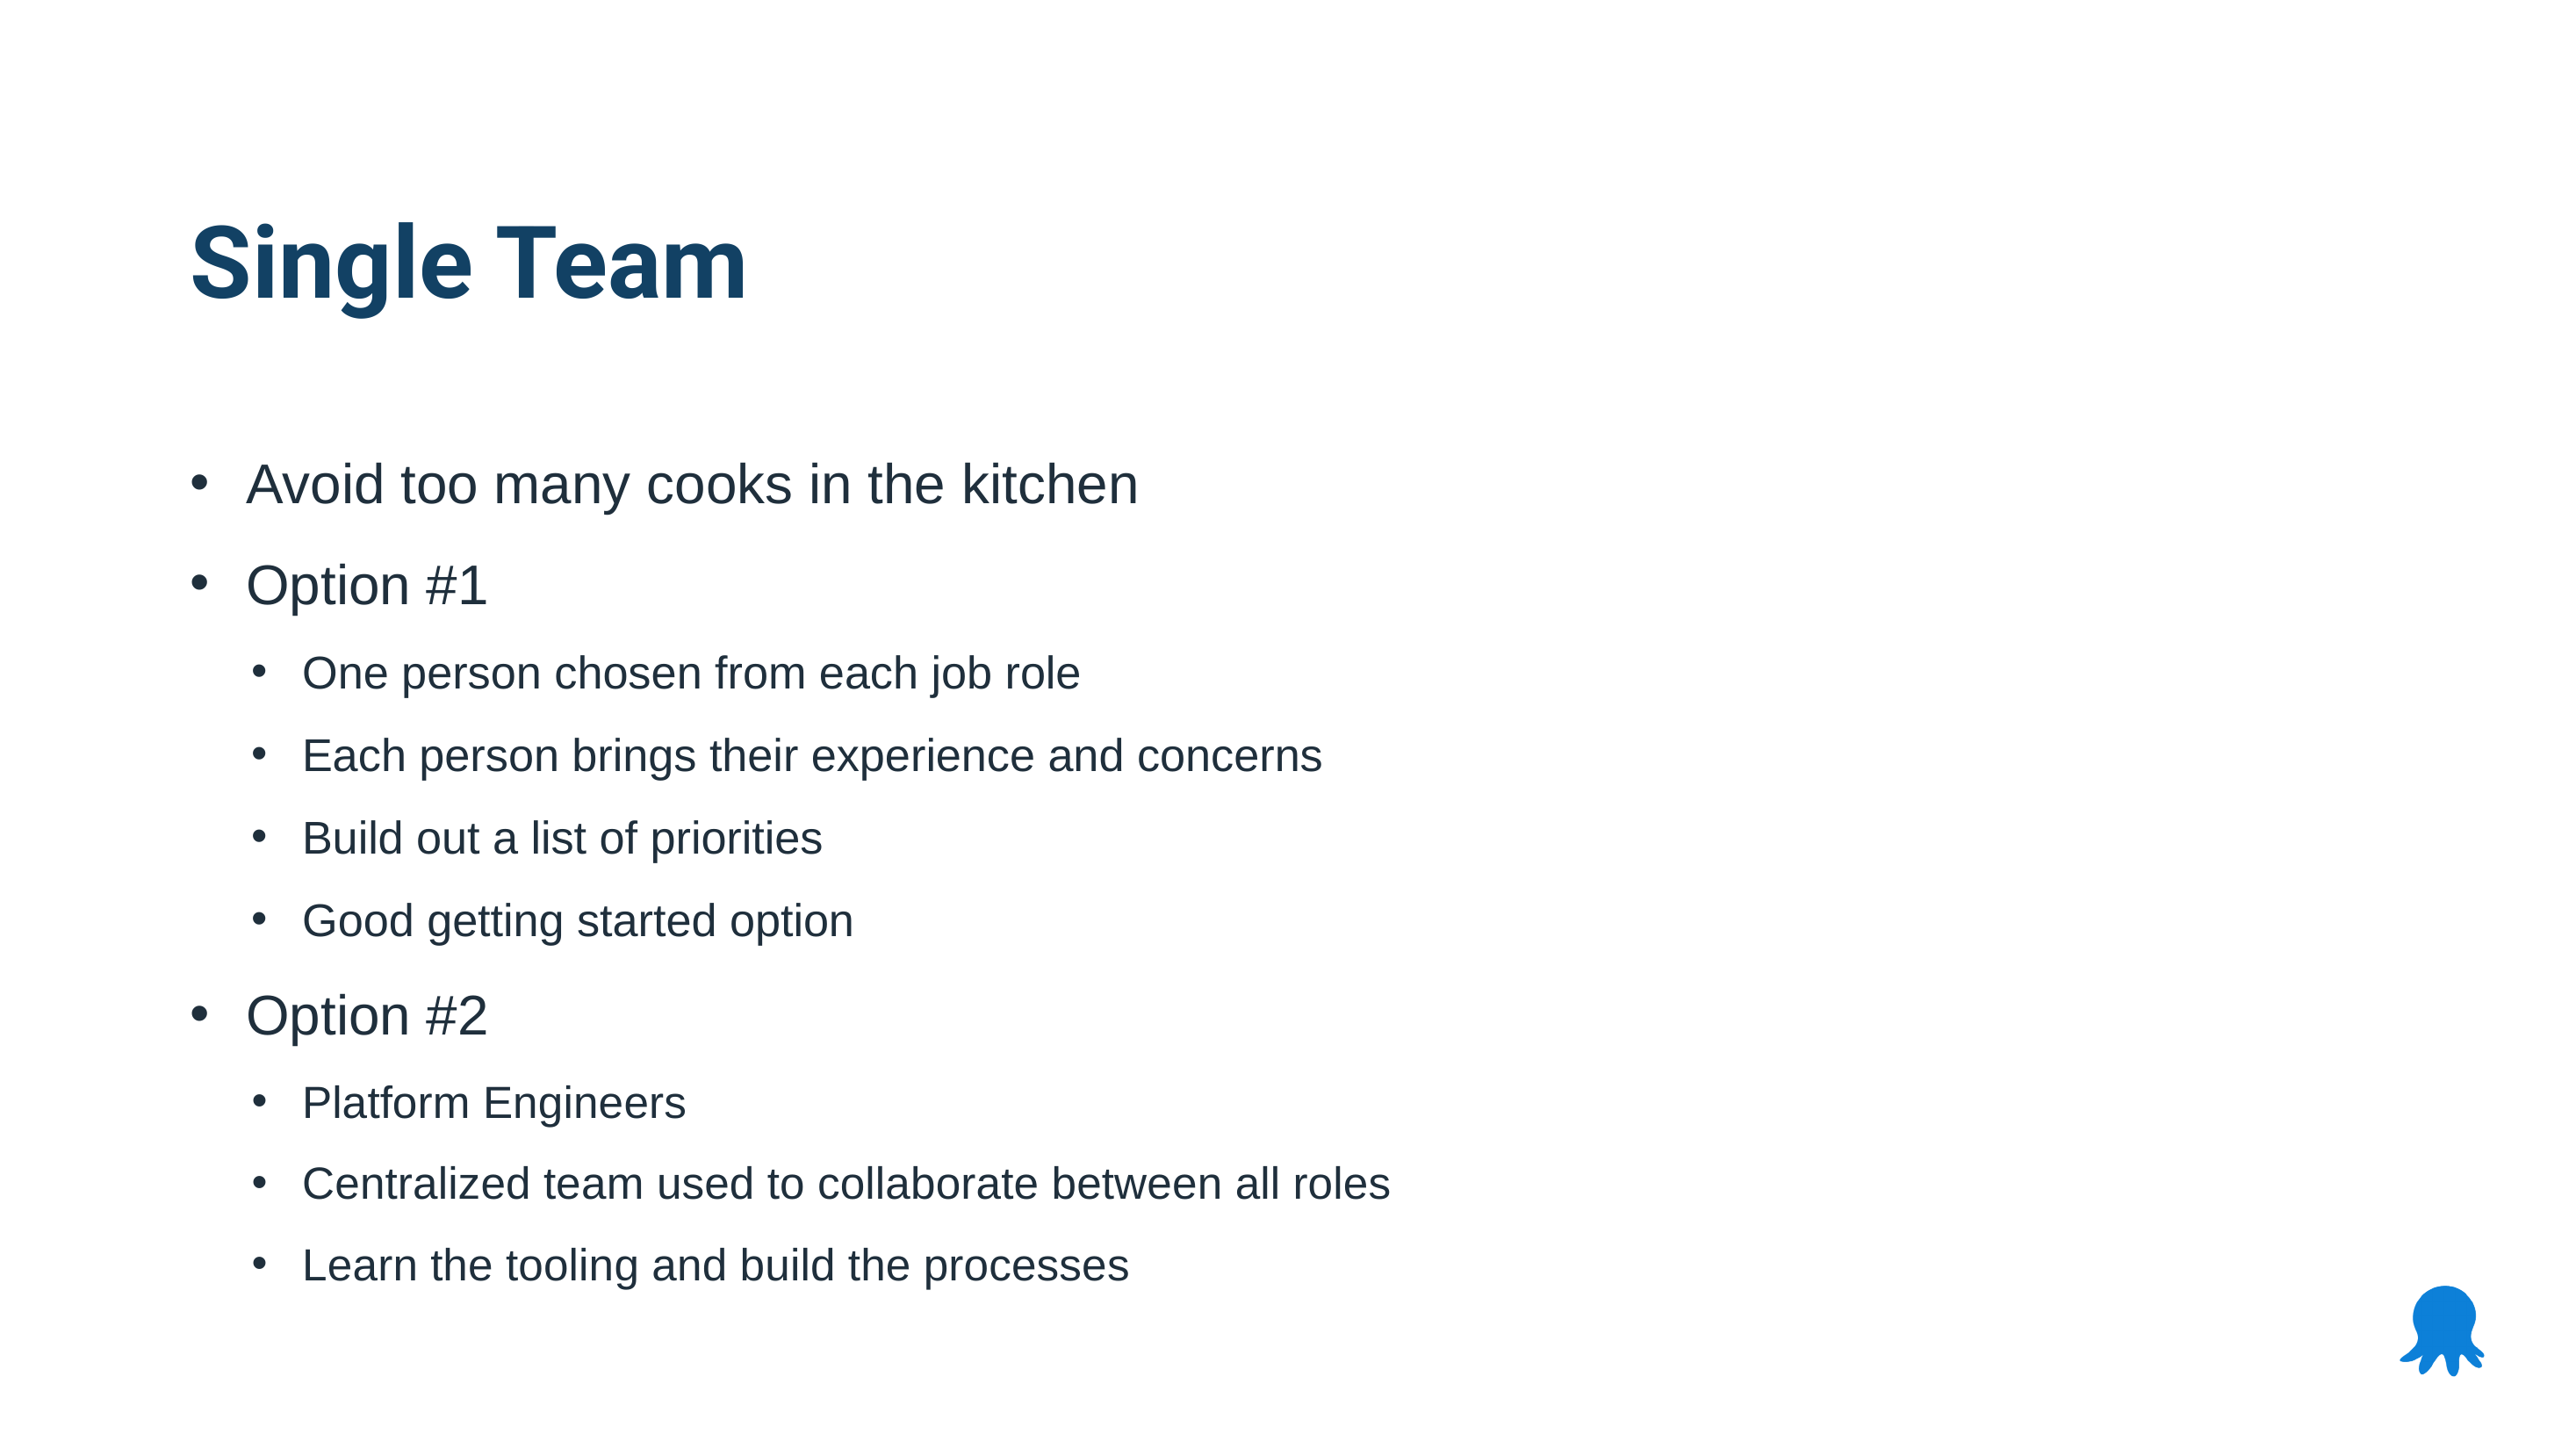

Single Team
Avoid too many cooks in the kitchen
Option #1
One person chosen from each job role
Each person brings their experience and concerns
Build out a list of priorities
Good getting started option
Option #2
Platform Engineers
Centralized team used to collaborate between all roles
Learn the tooling and build the processes